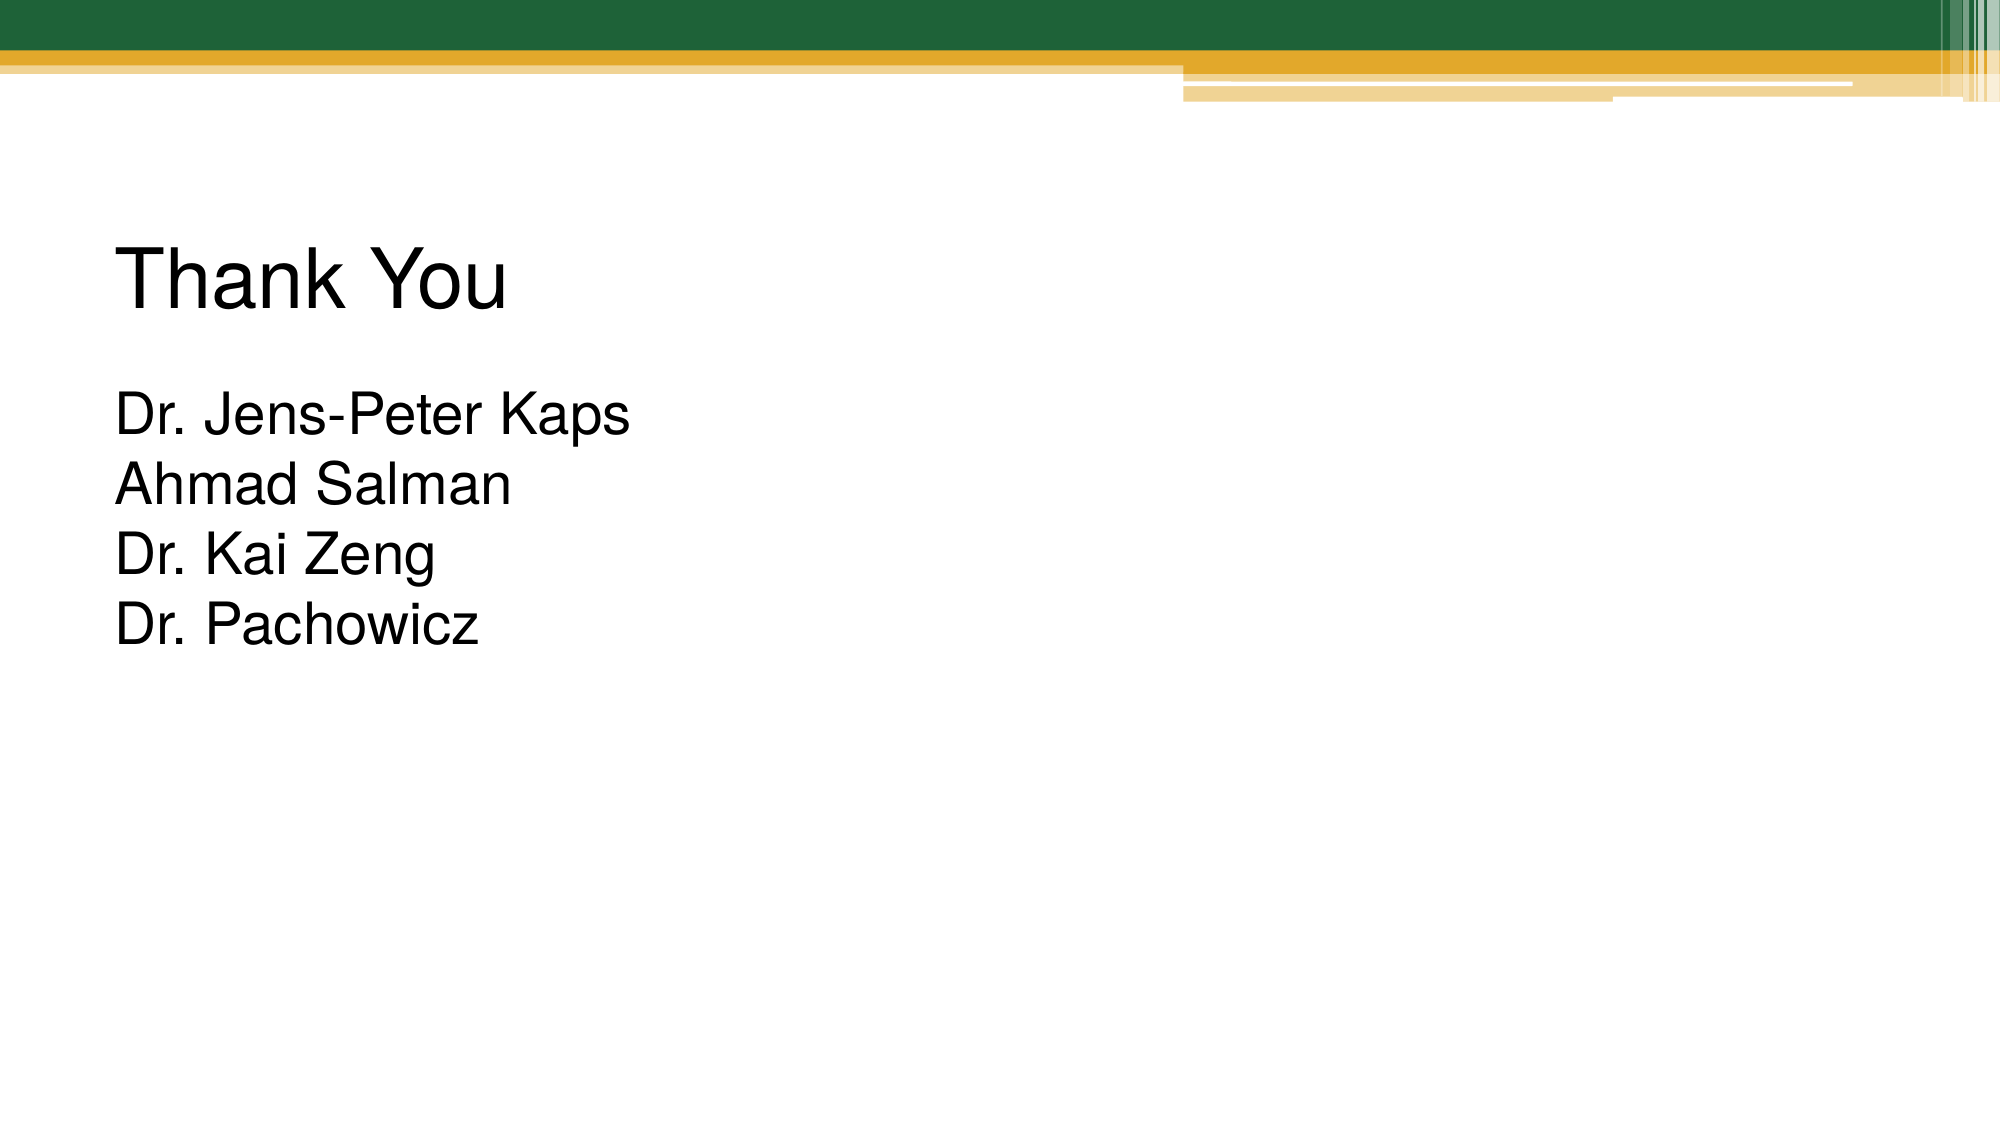

# Thank You
Dr. Jens-Peter Kaps
Ahmad Salman
Dr. Kai Zeng
Dr. Pachowicz